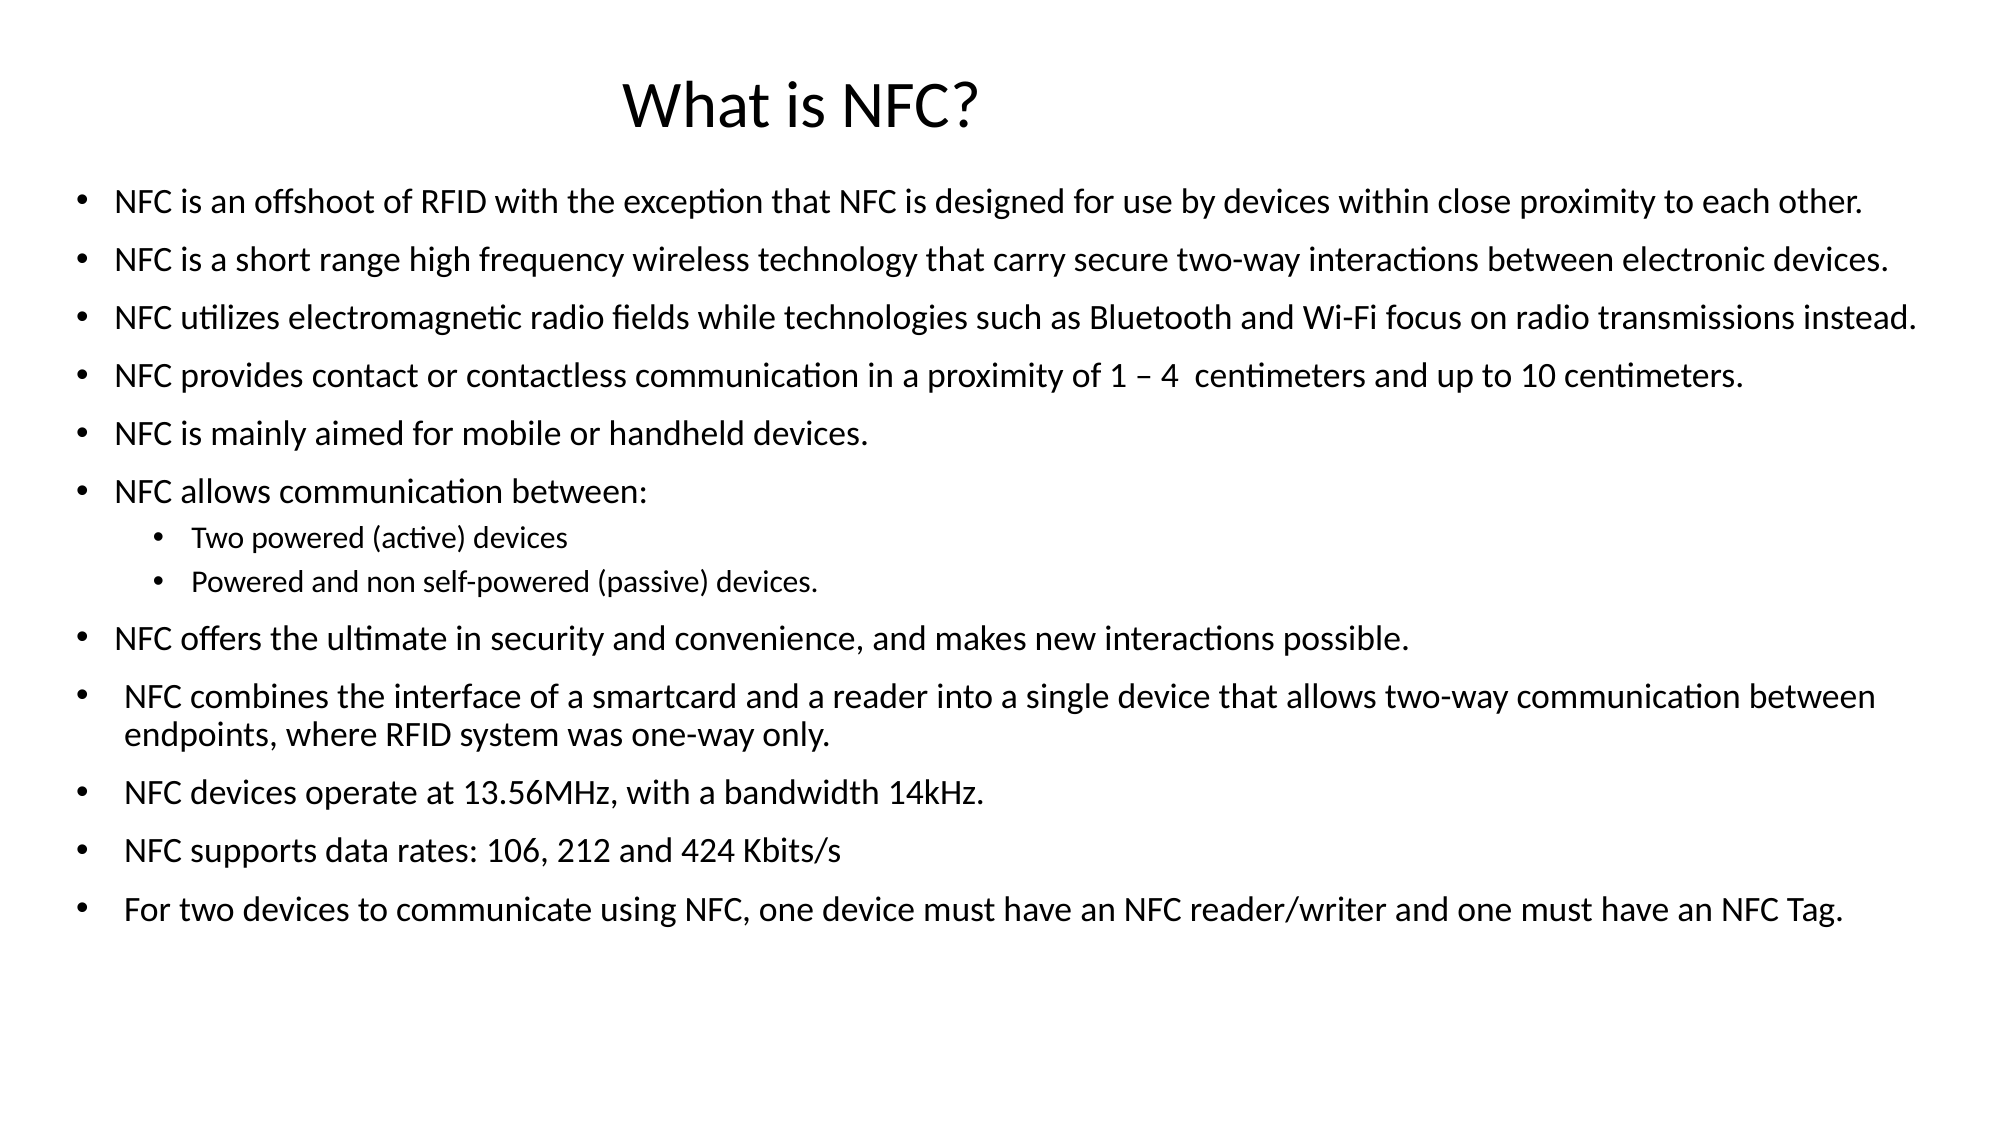

# What is NFC?
NFC is an offshoot of RFID with the exception that NFC is designed for use by devices within close proximity to each other.
NFC is a short range high frequency wireless technology that carry secure two-way interactions between electronic devices.
NFC utilizes electromagnetic radio fields while technologies such as Bluetooth and Wi-Fi focus on radio transmissions instead.
NFC provides contact or contactless communication in a proximity of 1 – 4  centimeters and up to 10 centimeters.
NFC is mainly aimed for mobile or handheld devices.
NFC allows communication between:
Two powered (active) devices
Powered and non self-powered (passive) devices.
NFC offers the ultimate in security and convenience, and makes new interactions possible.
NFC combines the interface of a smartcard and a reader into a single device that allows two-way communication between endpoints, where RFID system was one-way only.
NFC devices operate at 13.56MHz, with a bandwidth 14kHz.
NFC supports data rates: 106, 212 and 424 Kbits/s
For two devices to communicate using NFC, one device must have an NFC reader/writer and one must have an NFC Tag.